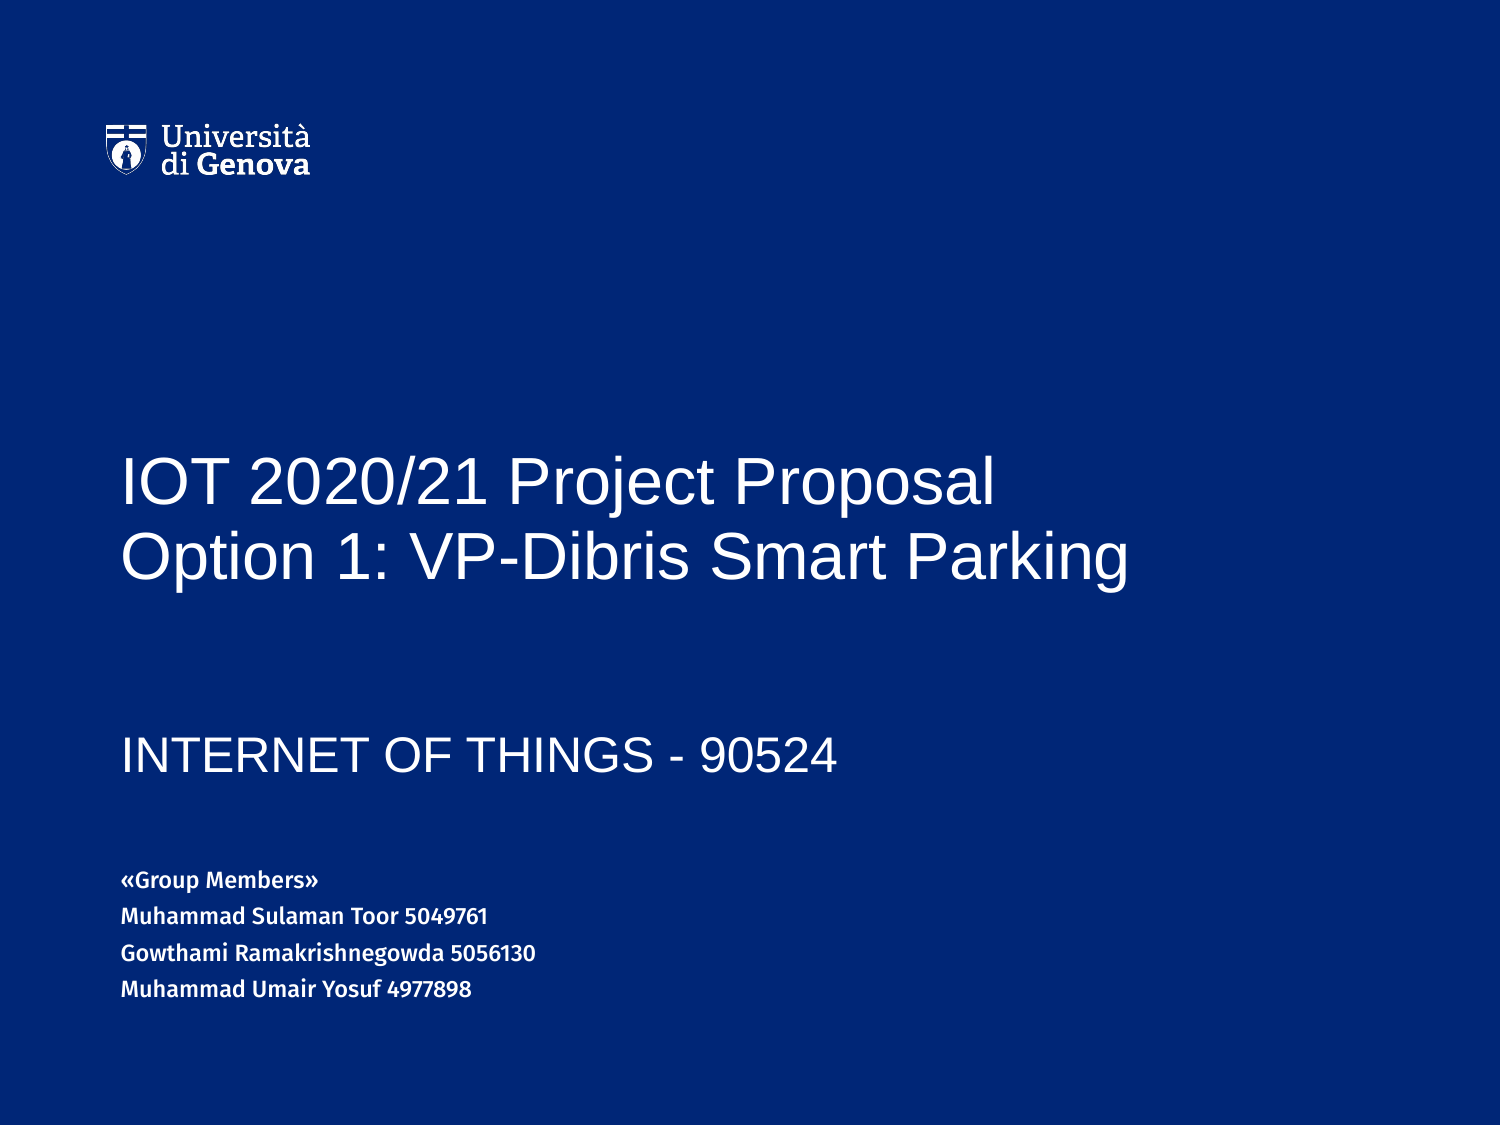

# IOT 2020/21 Project Proposal Option 1: VP-Dibris Smart Parking
INTERNET OF THINGS - 90524
«Group Members»
Muhammad Sulaman Toor 5049761
Gowthami Ramakrishnegowda 5056130
Muhammad Umair Yosuf 4977898